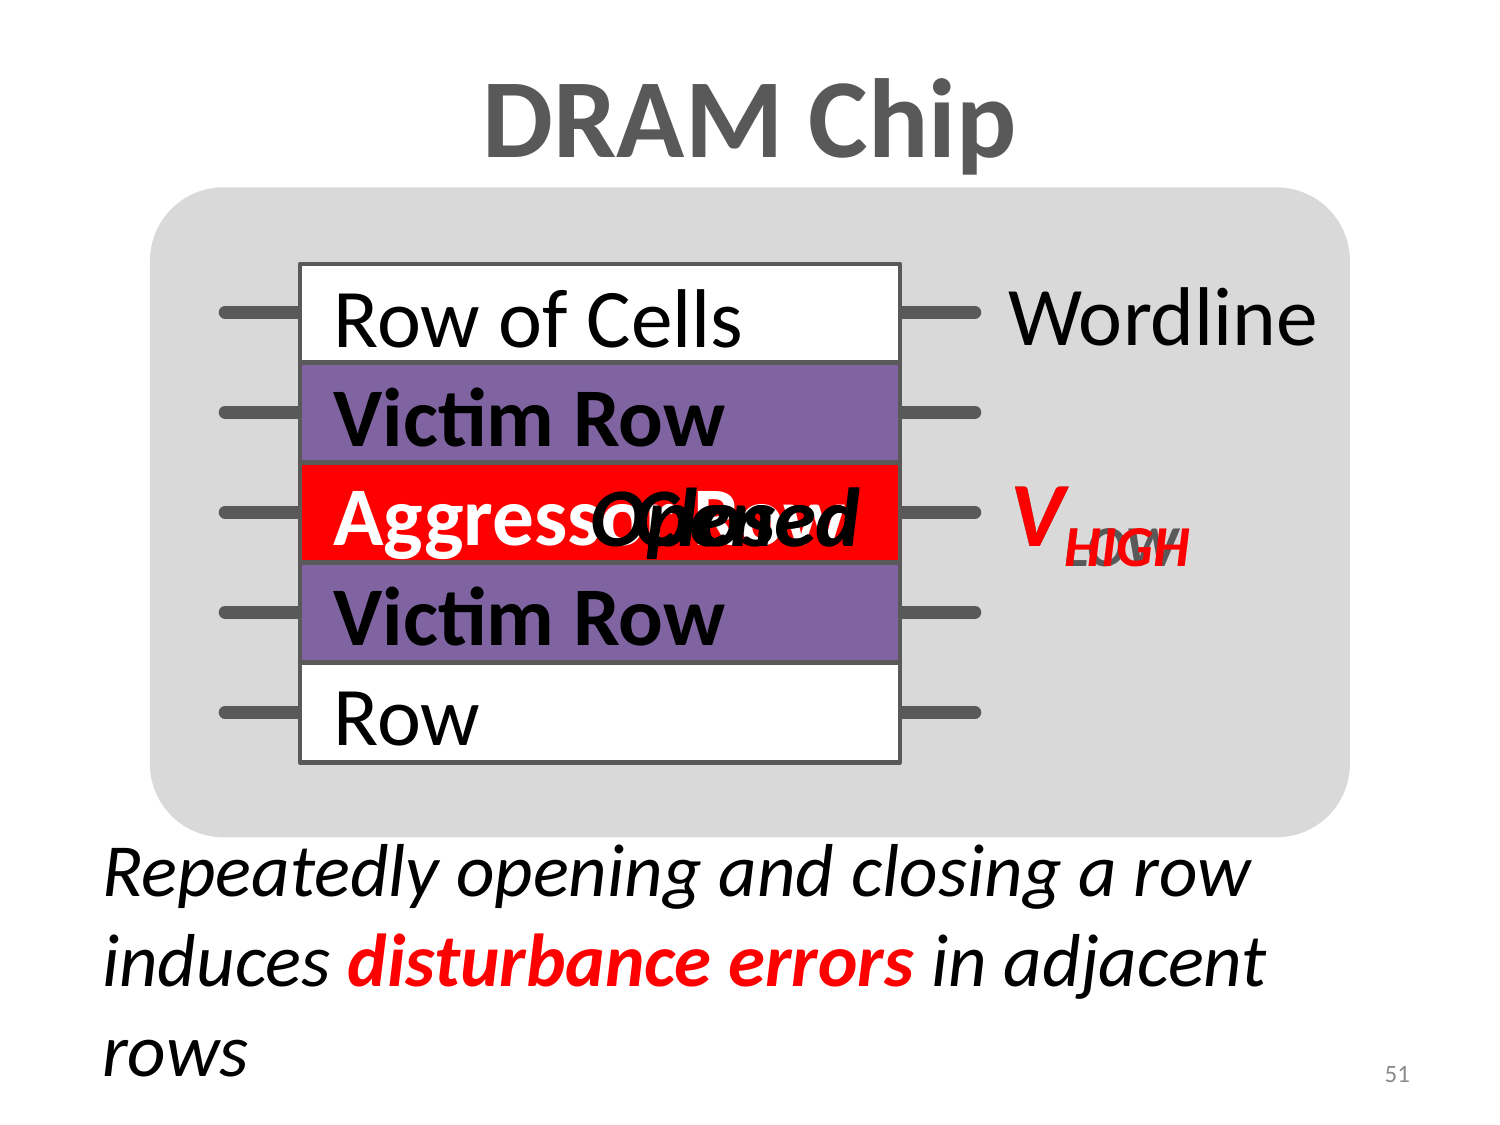

DRAM Chip

 Row of Cells
 Wordline

 Row
 Victim Row
 Row
 Aggressor Row
 VLOW
 VHIGH
Closed
Opened

 Row
 Victim Row

 Row
Repeatedly opening and closing a row induces disturbance errors in adjacent rows
51